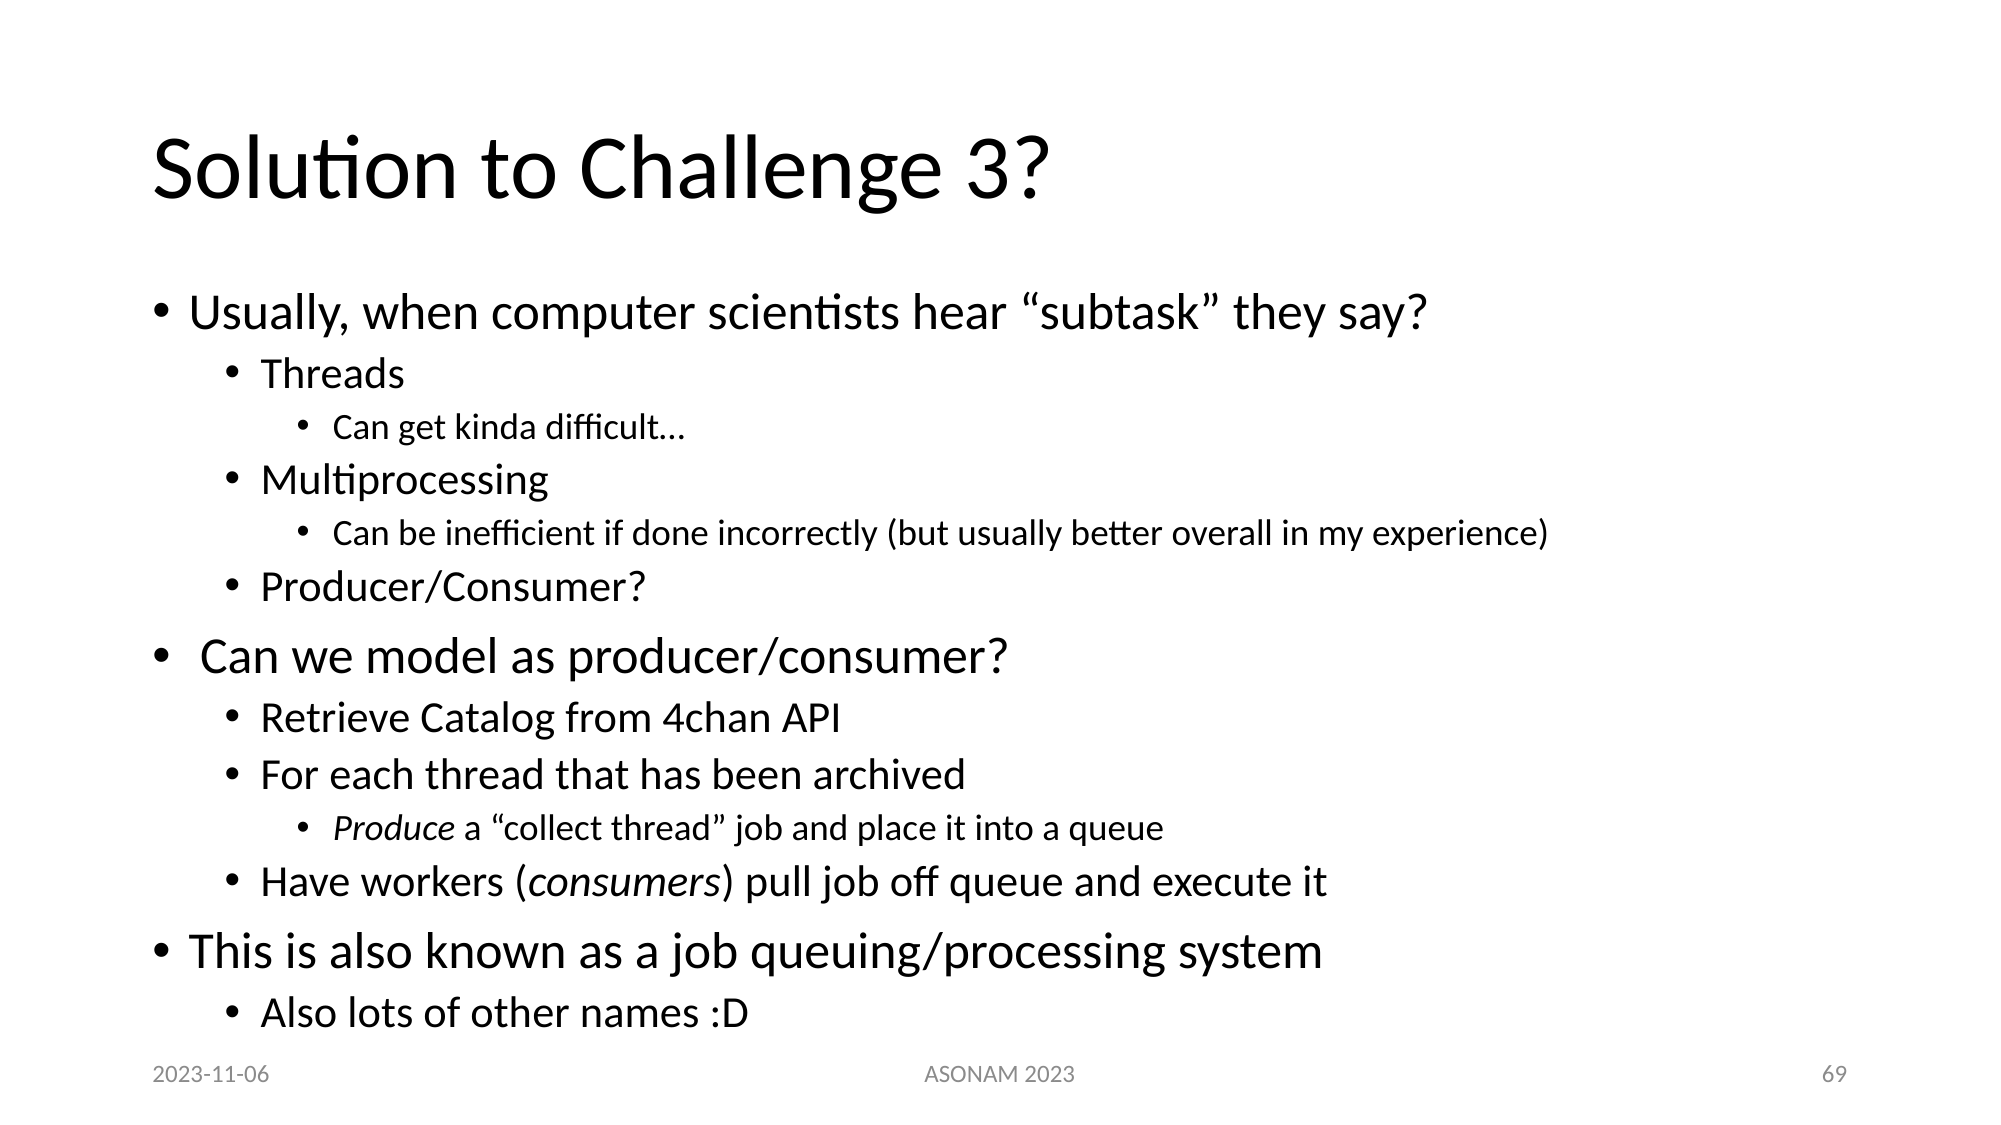

# Solution to Challenge 3?
Usually, when computer scientists hear “subtask” they say?
Threads
Can get kinda difficult…
Multiprocessing
Can be inefficient if done incorrectly (but usually better overall in my experience)
Producer/Consumer?
 Can we model as producer/consumer?
Retrieve Catalog from 4chan API
For each thread that has been archived
Produce a “collect thread” job and place it into a queue
Have workers (consumers) pull job off queue and execute it
This is also known as a job queuing/processing system
Also lots of other names :D
2023-11-06
ASONAM 2023
69